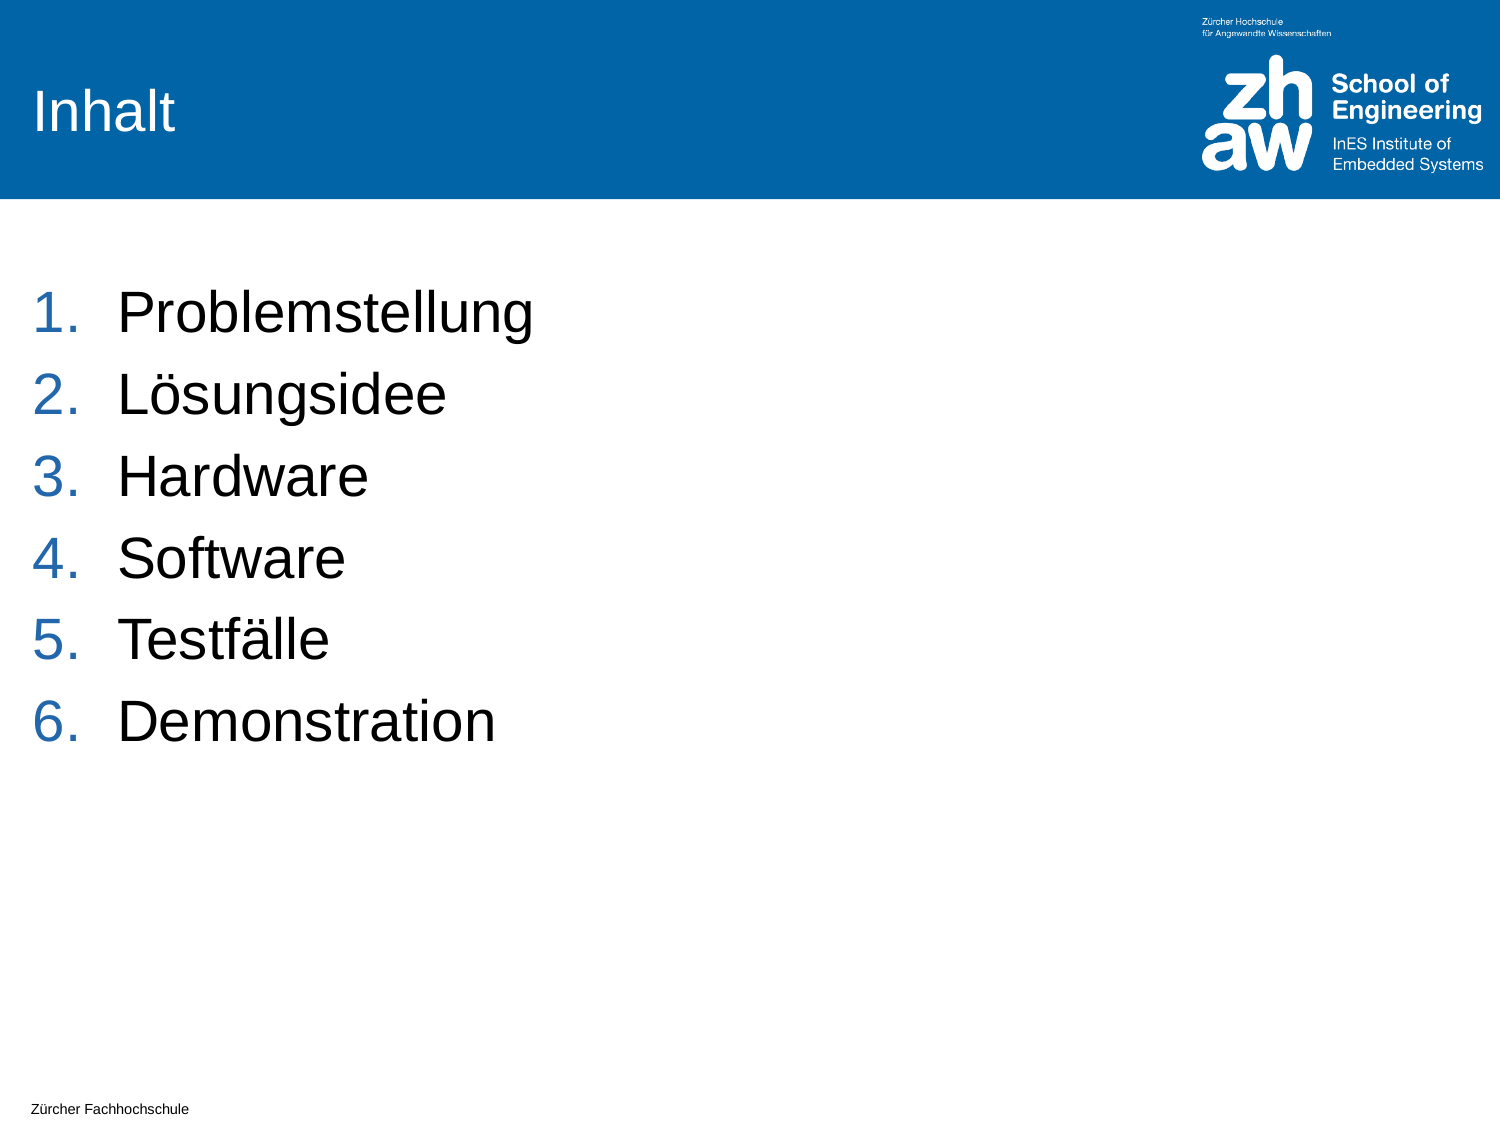

# Inhalt
Problemstellung
Lösungsidee
Hardware
Software
Testfälle
Demonstration